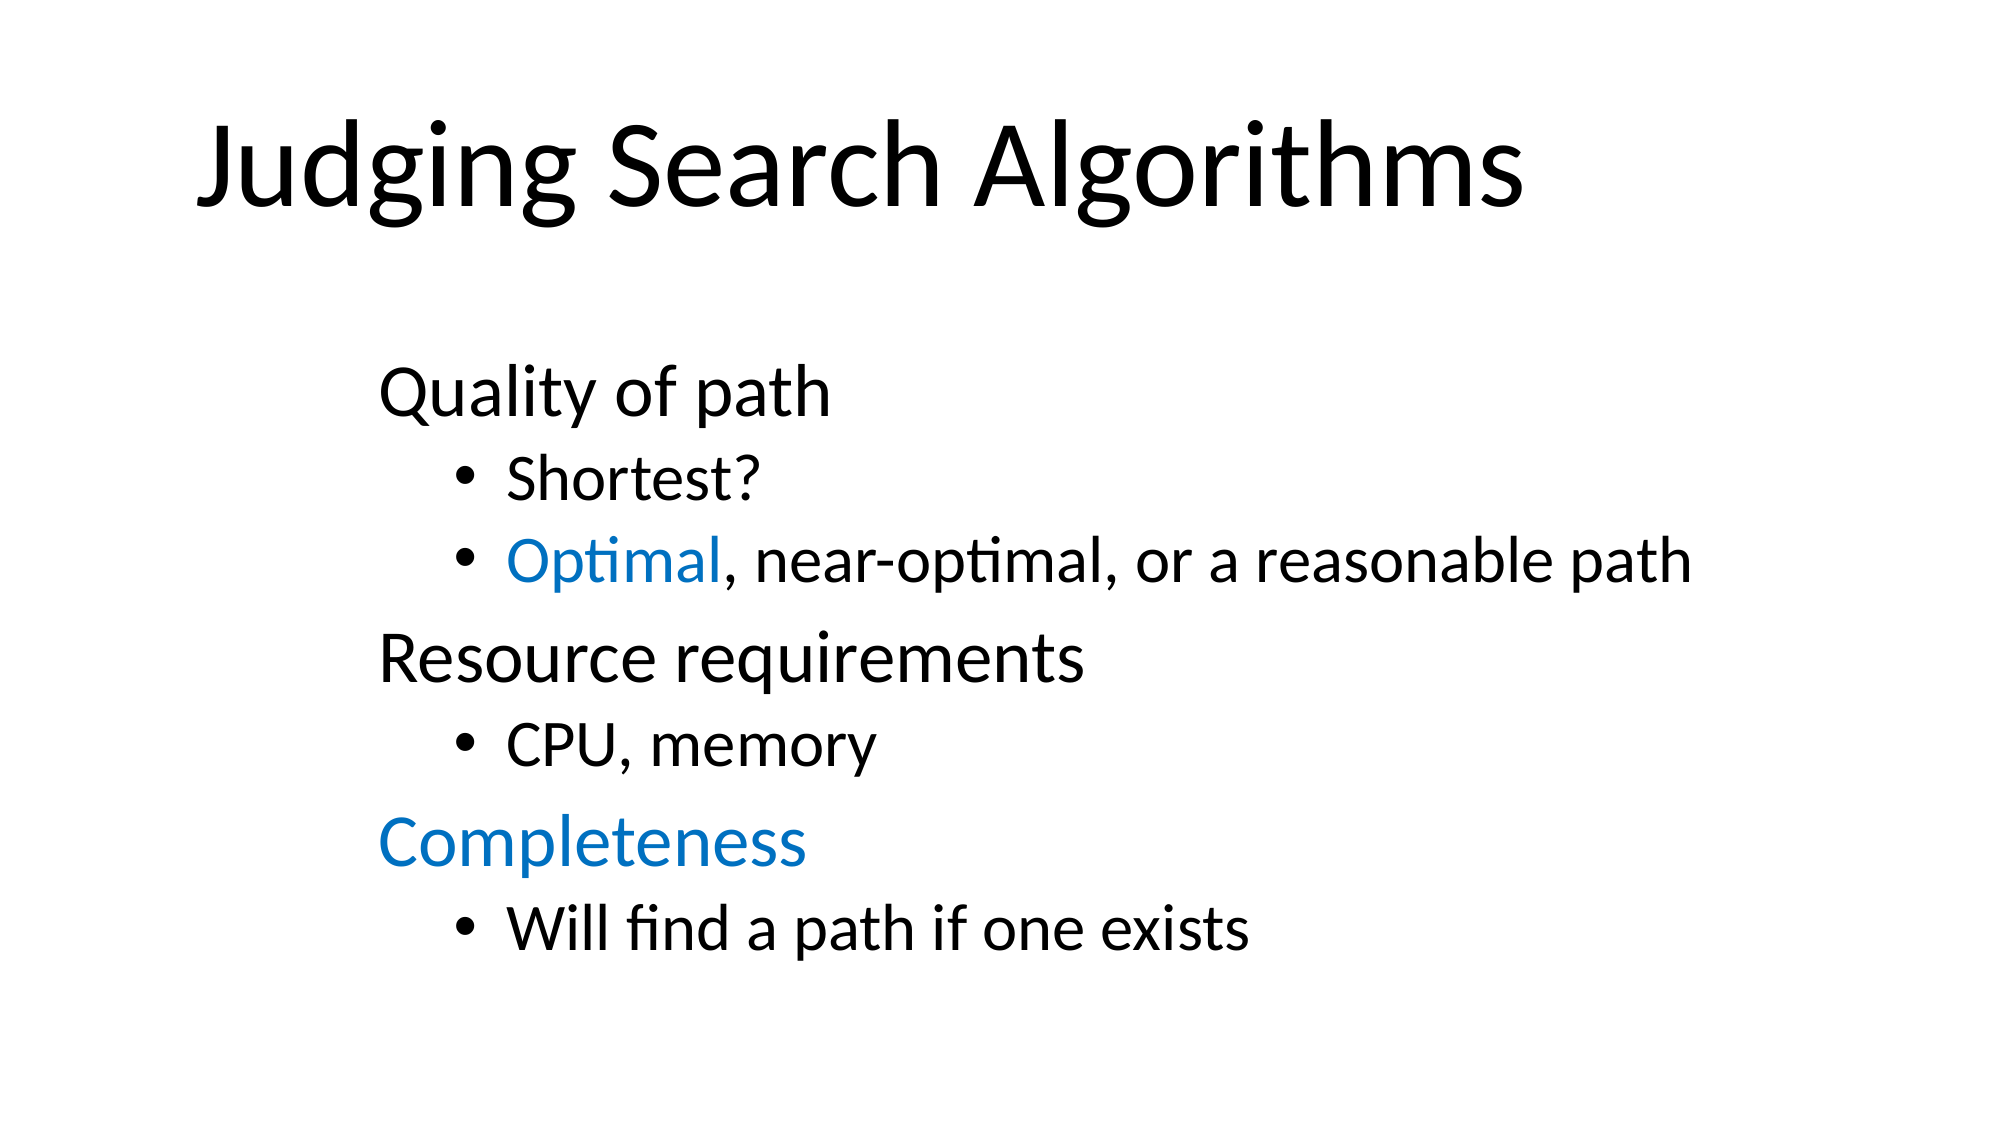

# Judging Search Algorithms
Quality of path
 Shortest?
 Optimal, near-optimal, or a reasonable path
Resource requirements
 CPU, memory
Completeness
 Will find a path if one exists